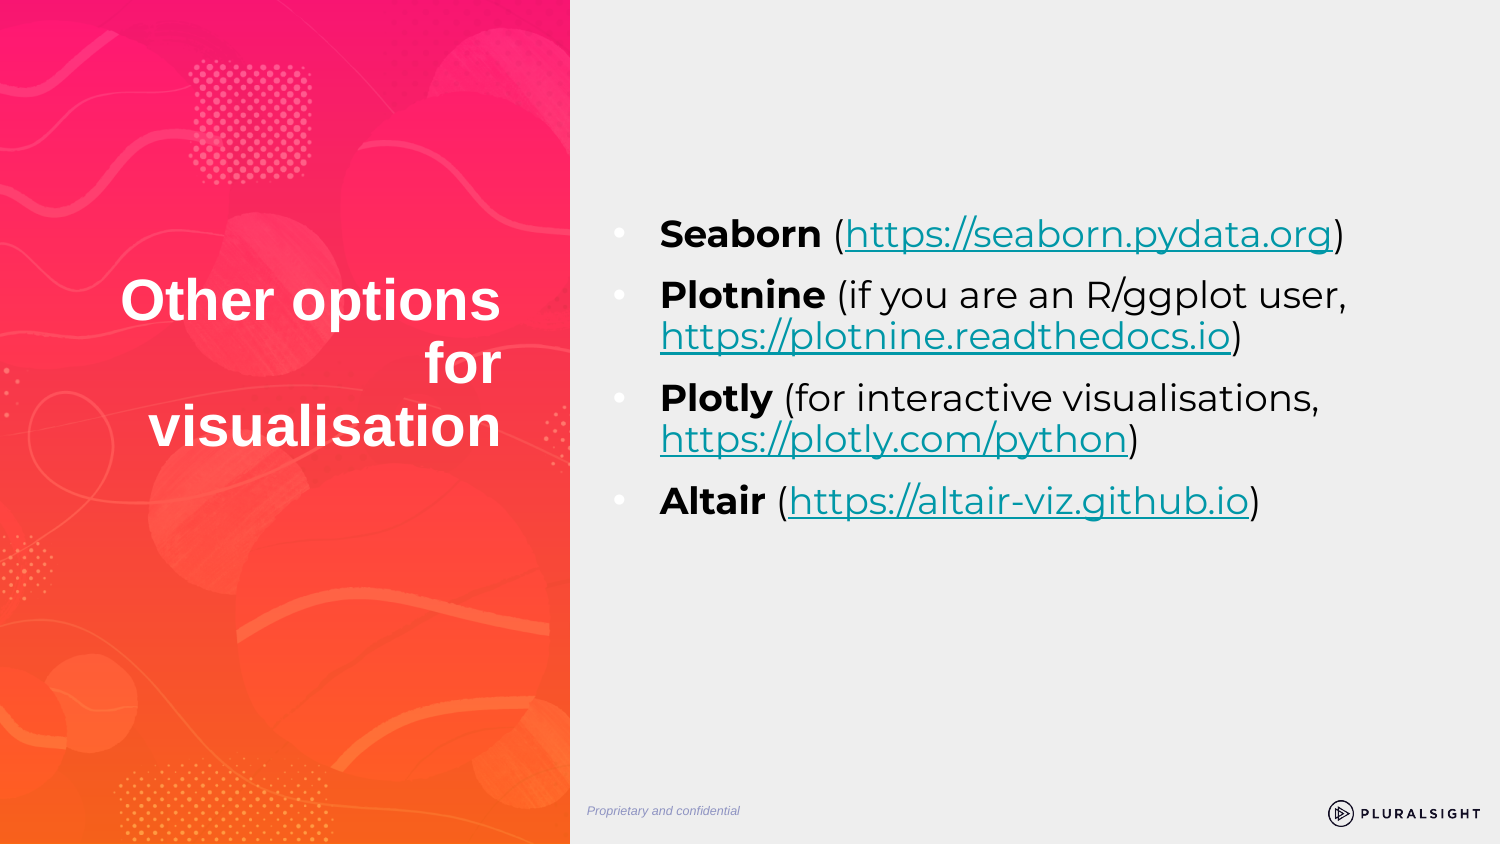

Seaborn (https://seaborn.pydata.org)
Plotnine (if you are an R/ggplot user, https://plotnine.readthedocs.io)
Plotly (for interactive visualisations, https://plotly.com/python)
Altair (https://altair-viz.github.io)

# Other options for visualisation